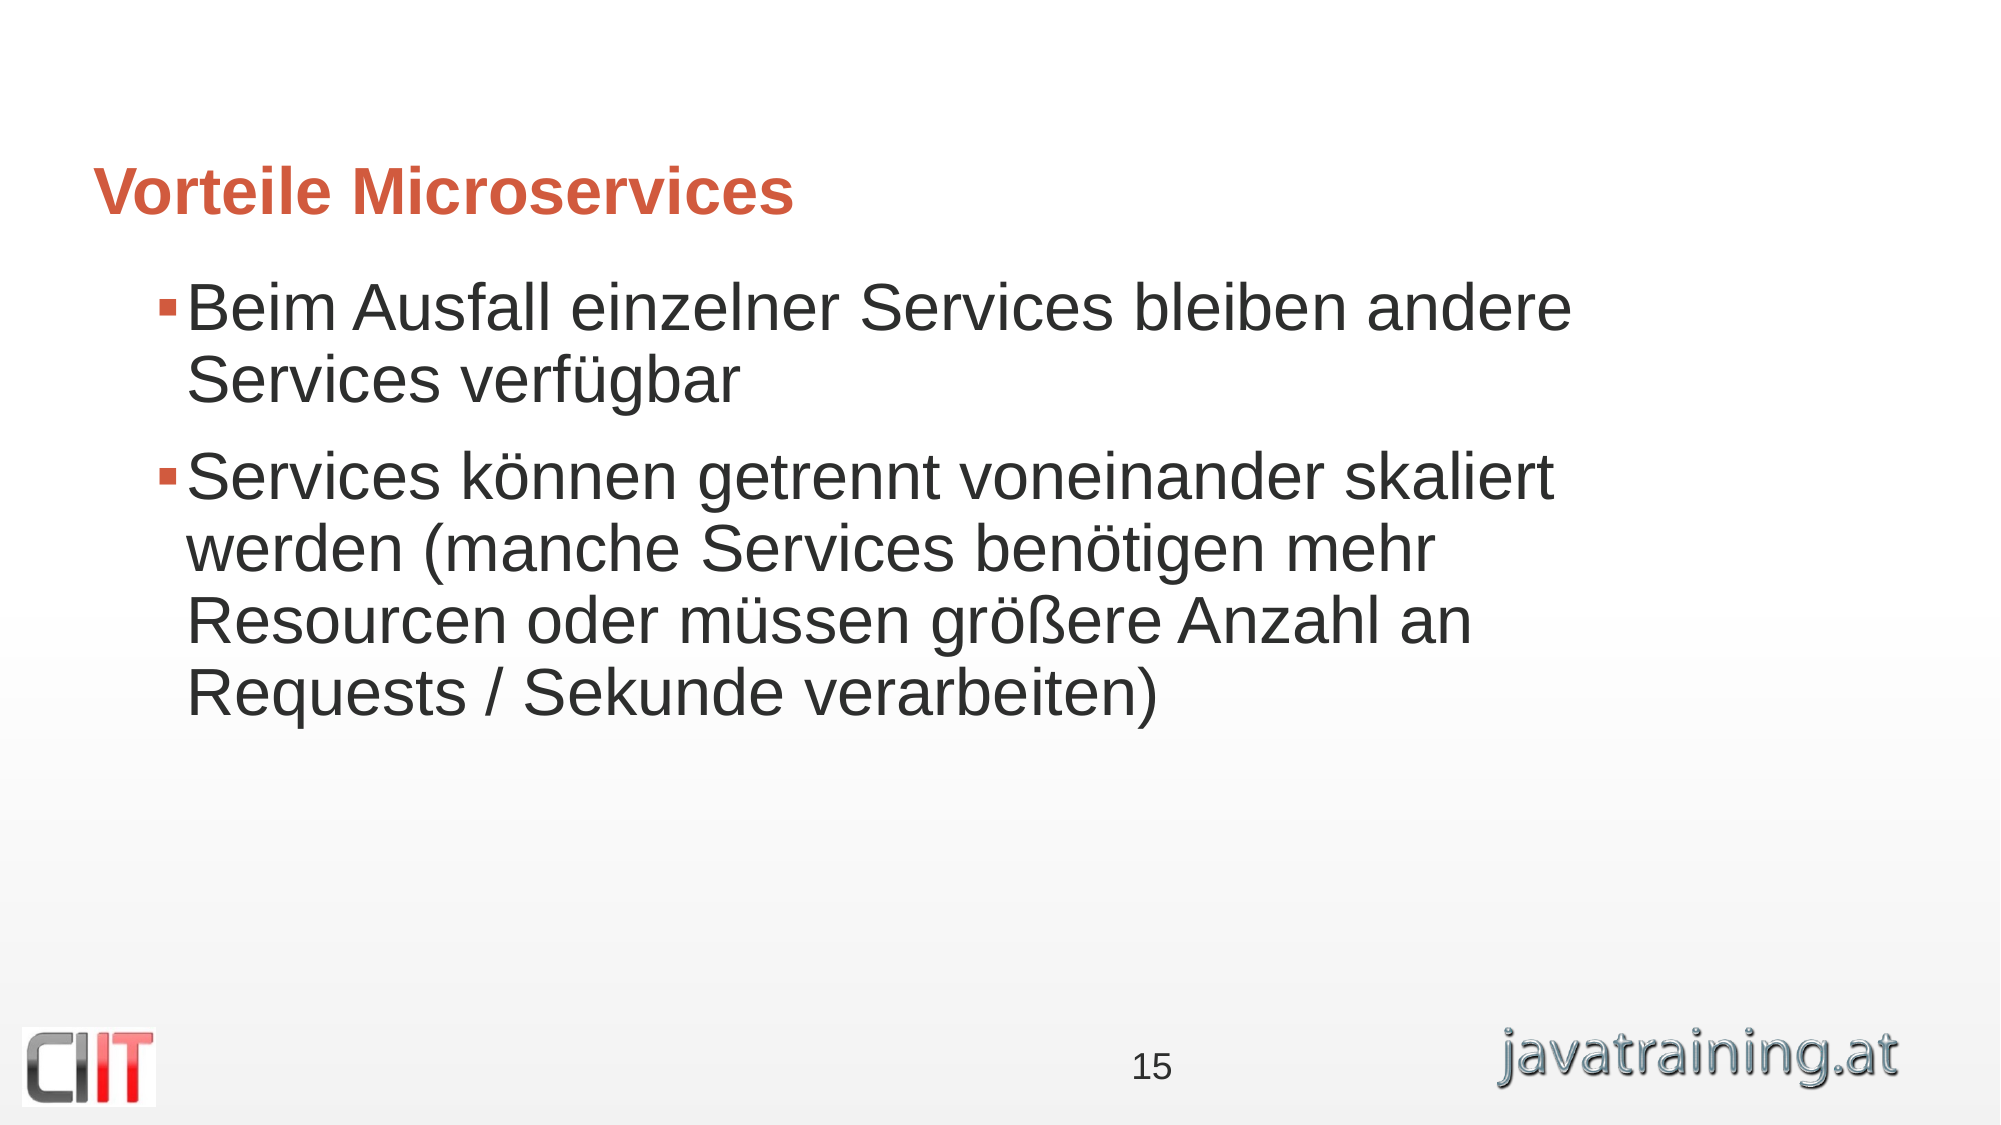

# Vorteile Microservices
Beim Ausfall einzelner Services bleiben andere Services verfügbar
Services können getrennt voneinander skaliert werden (manche Services benötigen mehr Resourcen oder müssen größere Anzahl an Requests / Sekunde verarbeiten)

15